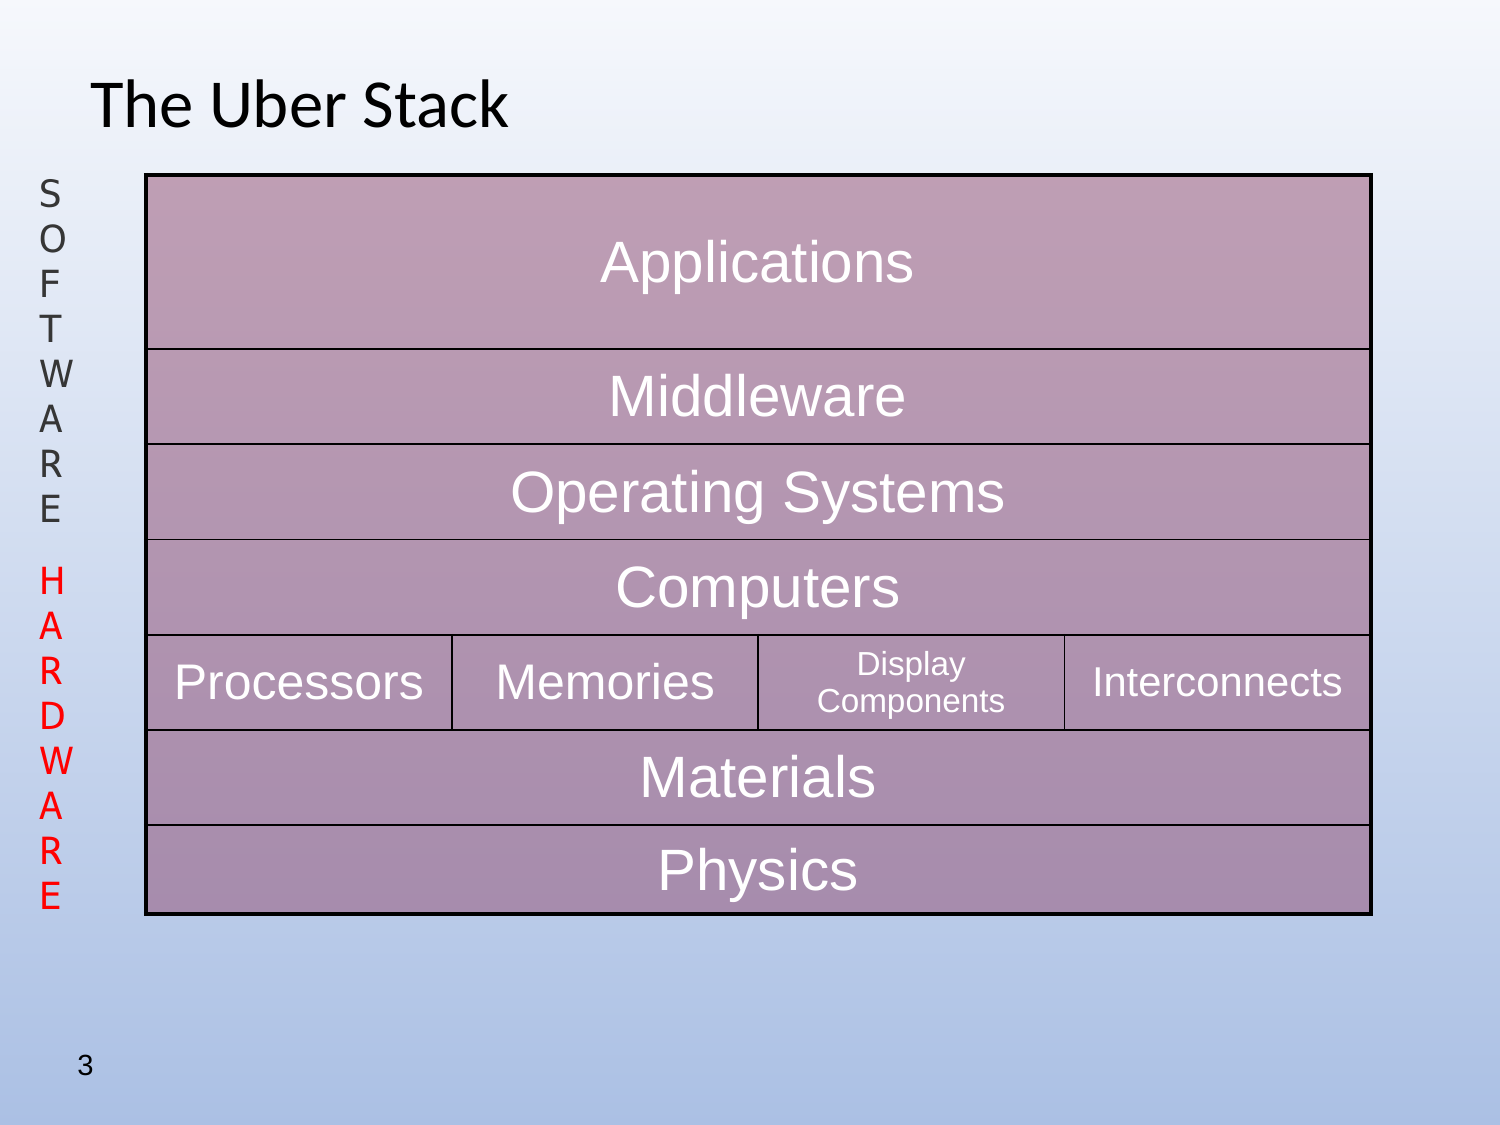

# The Uber Stack
S
O
F
T
WA
R
E
| Applications |  |  |  |
| --- | --- | --- | --- |
| Middleware |  |  |  |
| Operating Systems |  |  |  |
| Computers |  |  |  |
| Processors | Memories | Display Components | Interconnects |
| Materials |  |  |  |
| Physics |  |  |  |
H
A
R
D
W
A
R
E
3